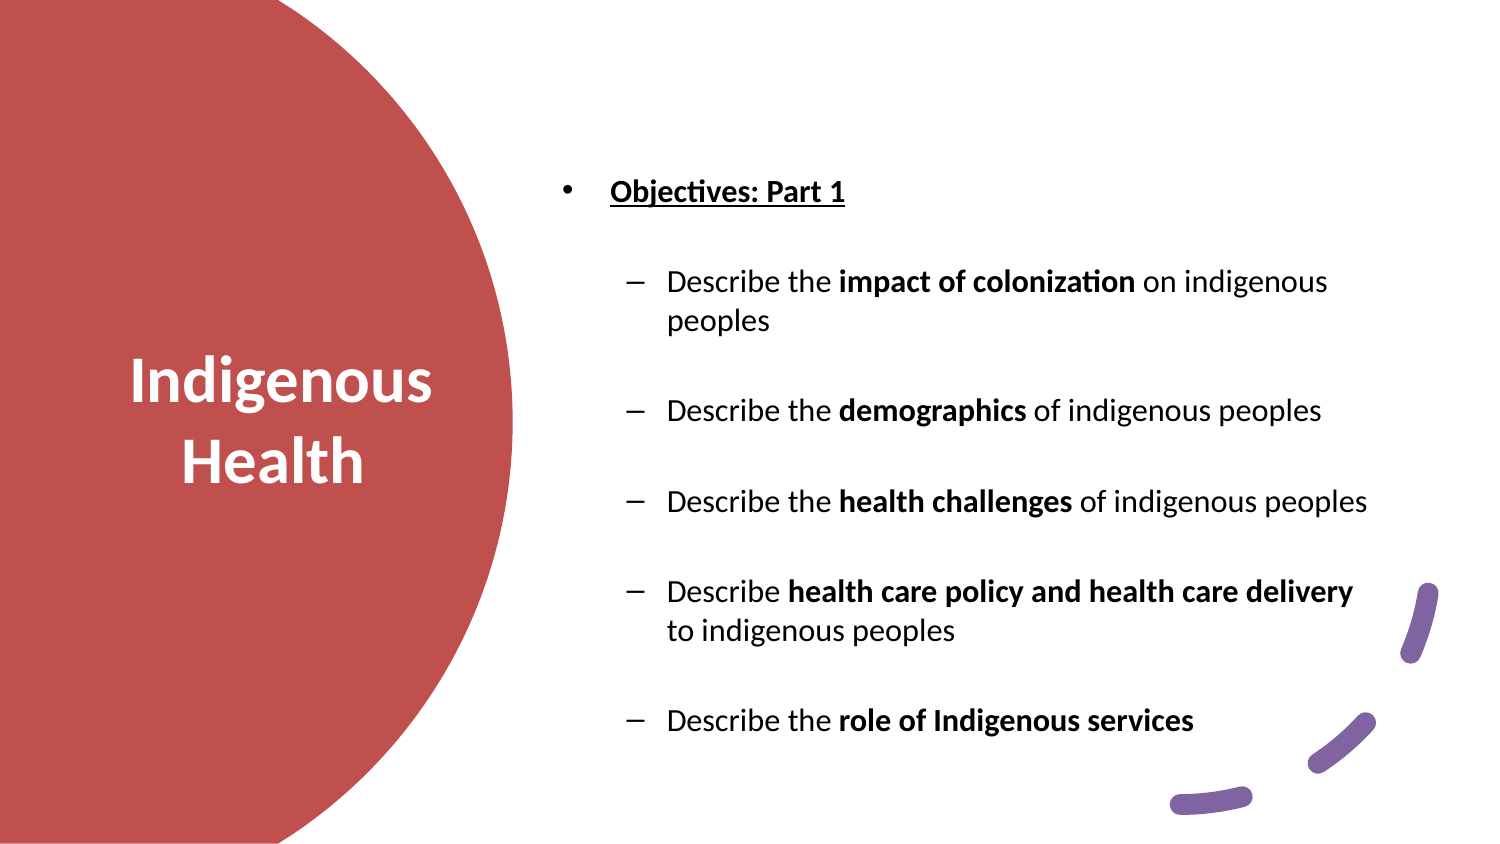

Objectives: Part 1

Describe the impact of colonization on indigenous peoples

Describe the demographics of indigenous peoples

Describe the health challenges of indigenous peoples

Describe health care policy and health care delivery to indigenous peoples

Describe the role of Indigenous services

# Indigenous Health